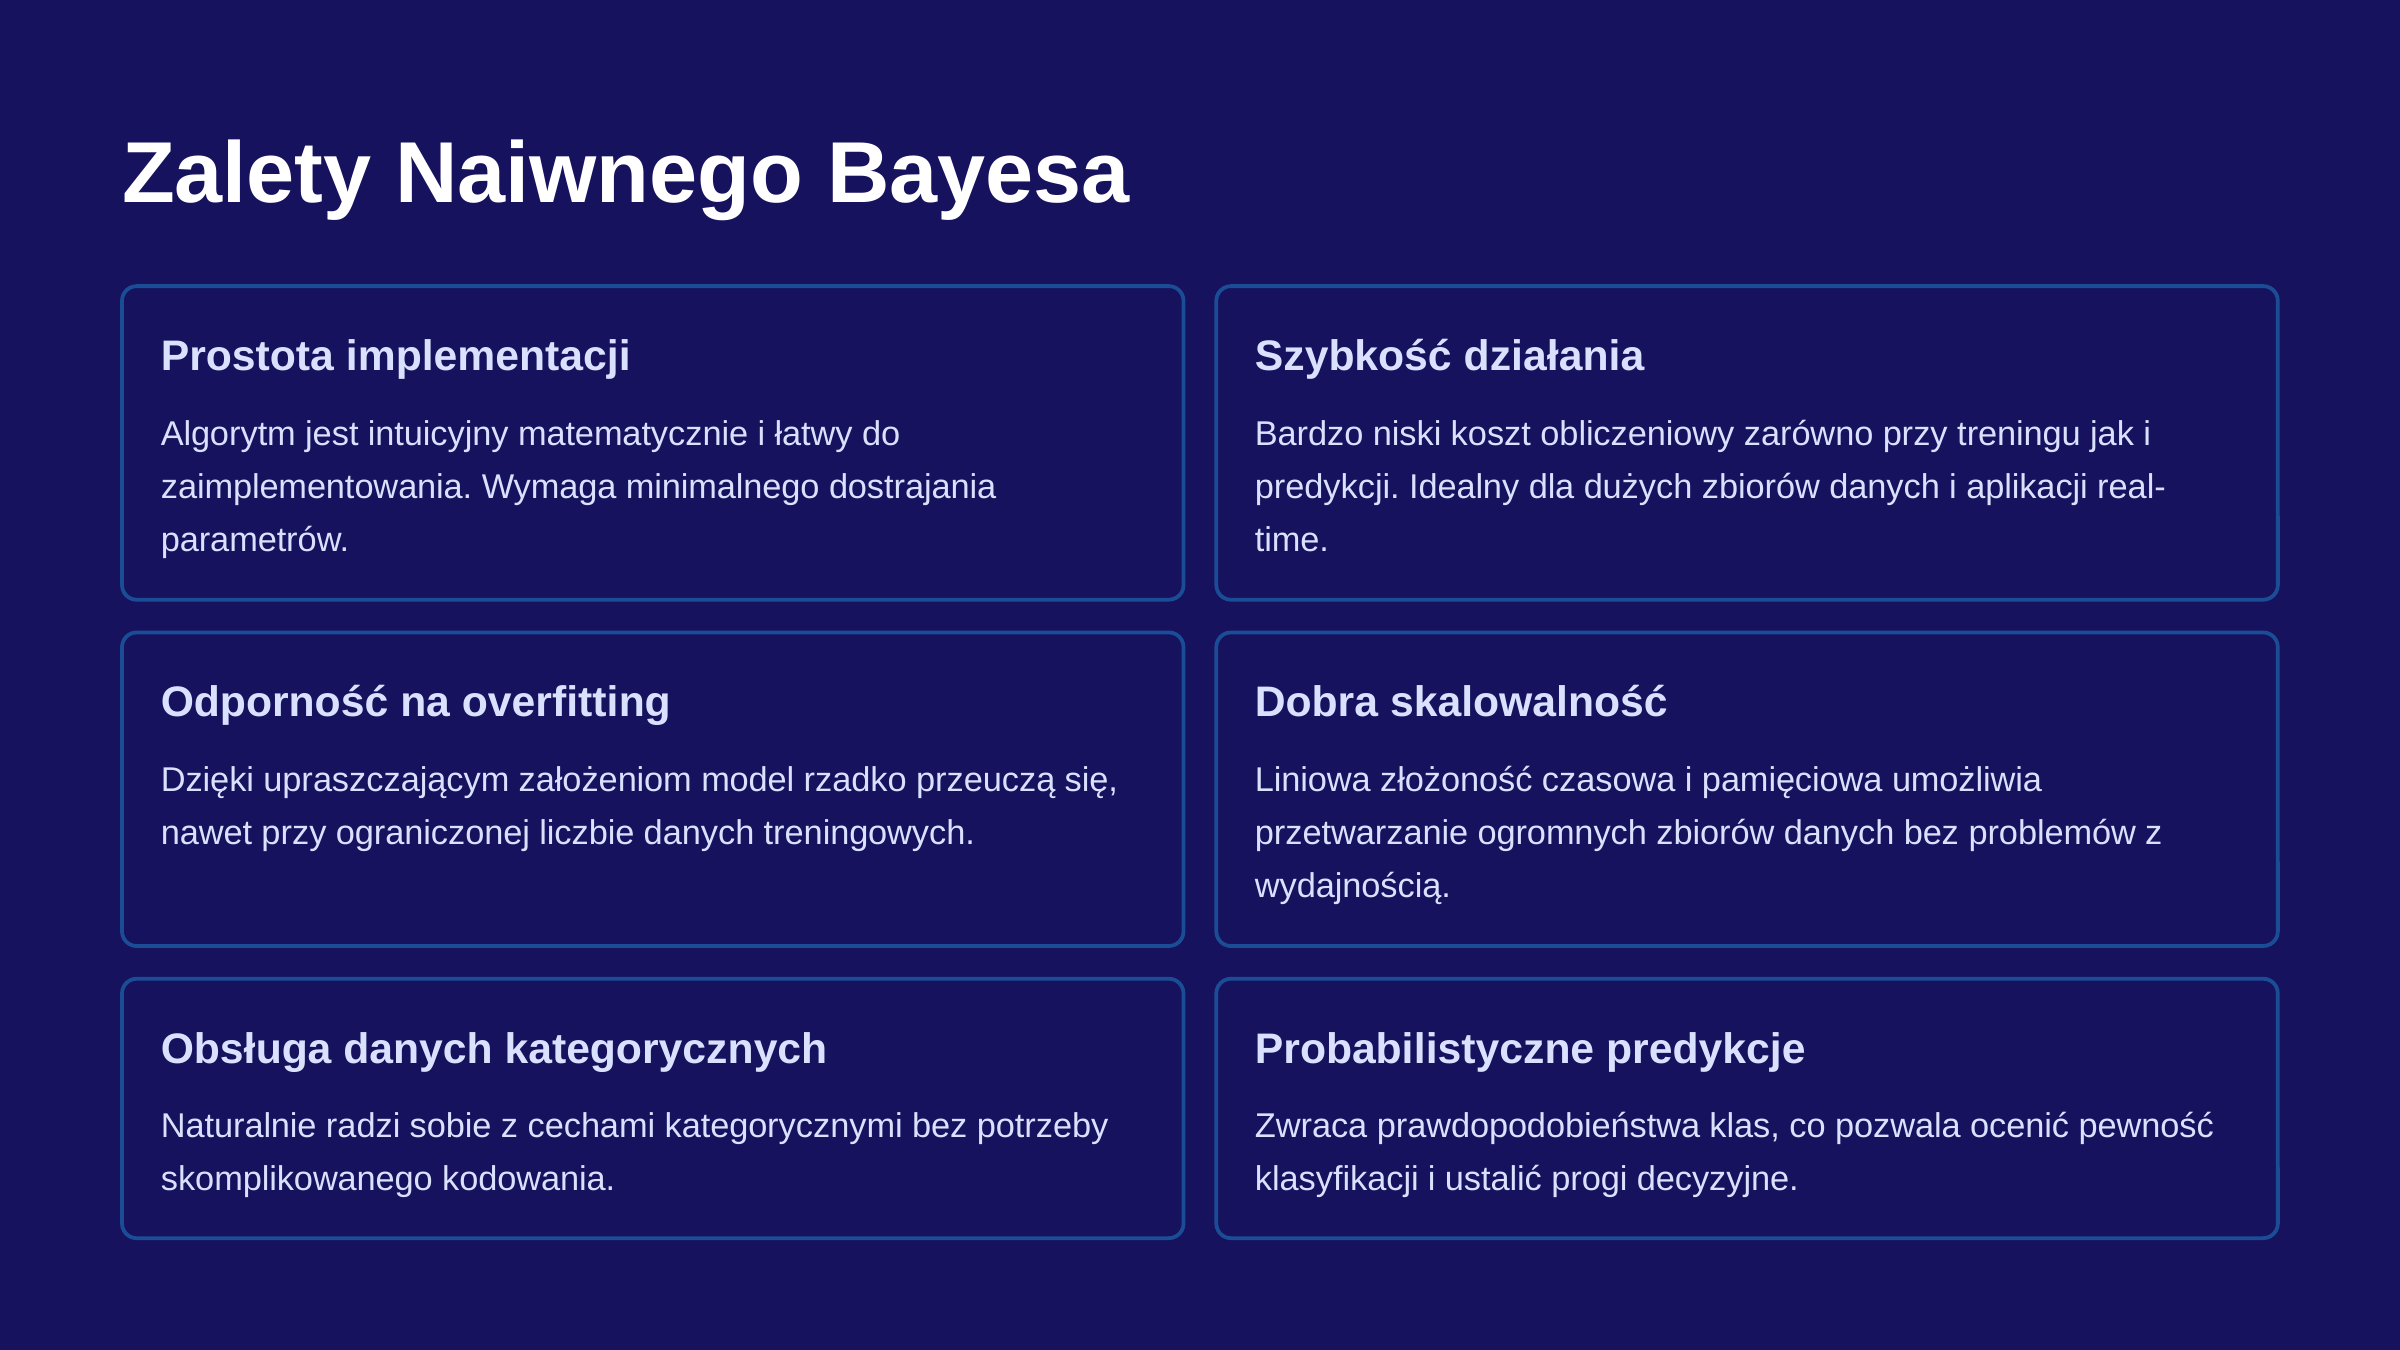

Zalety Naiwnego Bayesa

Prostota implementacji
Szybkość działania
Algorytm jest intuicyjny matematycznie i łatwy do zaimplementowania. Wymaga minimalnego dostrajania parametrów.
Bardzo niski koszt obliczeniowy zarówno przy treningu jak i predykcji. Idealny dla dużych zbiorów danych i aplikacji real-time.

Odporność na overfitting
Dobra skalowalność
Dzięki upraszczającym założeniom model rzadko przeuczą się, nawet przy ograniczonej liczbie danych treningowych.
Liniowa złożoność czasowa i pamięciowa umożliwia przetwarzanie ogromnych zbiorów danych bez problemów z wydajnością.

Obsługa danych kategorycznych
Probabilistyczne predykcje
Naturalnie radzi sobie z cechami kategorycznymi bez potrzeby skomplikowanego kodowania.
Zwraca prawdopodobieństwa klas, co pozwala ocenić pewność klasyfikacji i ustalić progi decyzyjne.